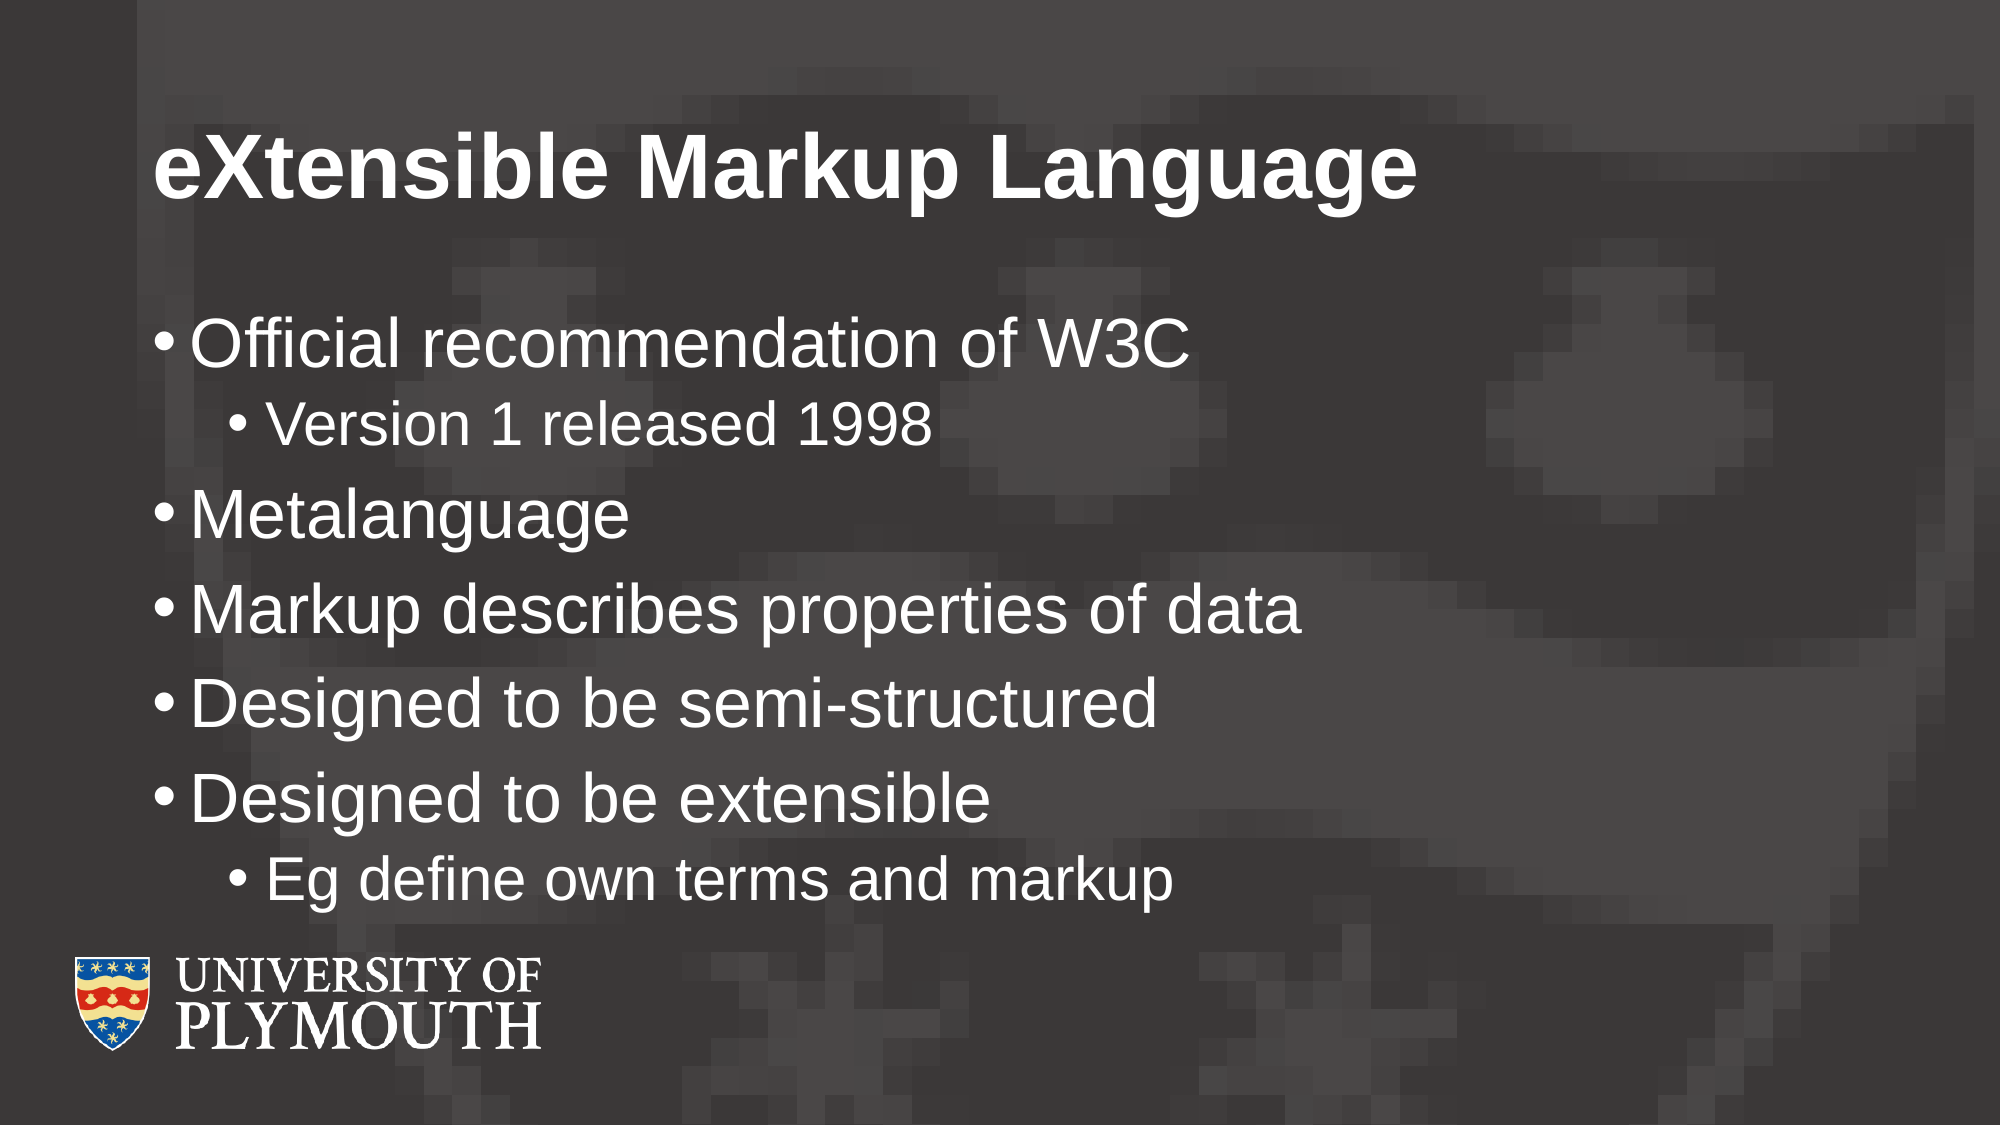

# eXtensible Markup Language
Official recommendation of W3C
Version 1 released 1998
Metalanguage
Markup describes properties of data
Designed to be semi-structured
Designed to be extensible
Eg define own terms and markup